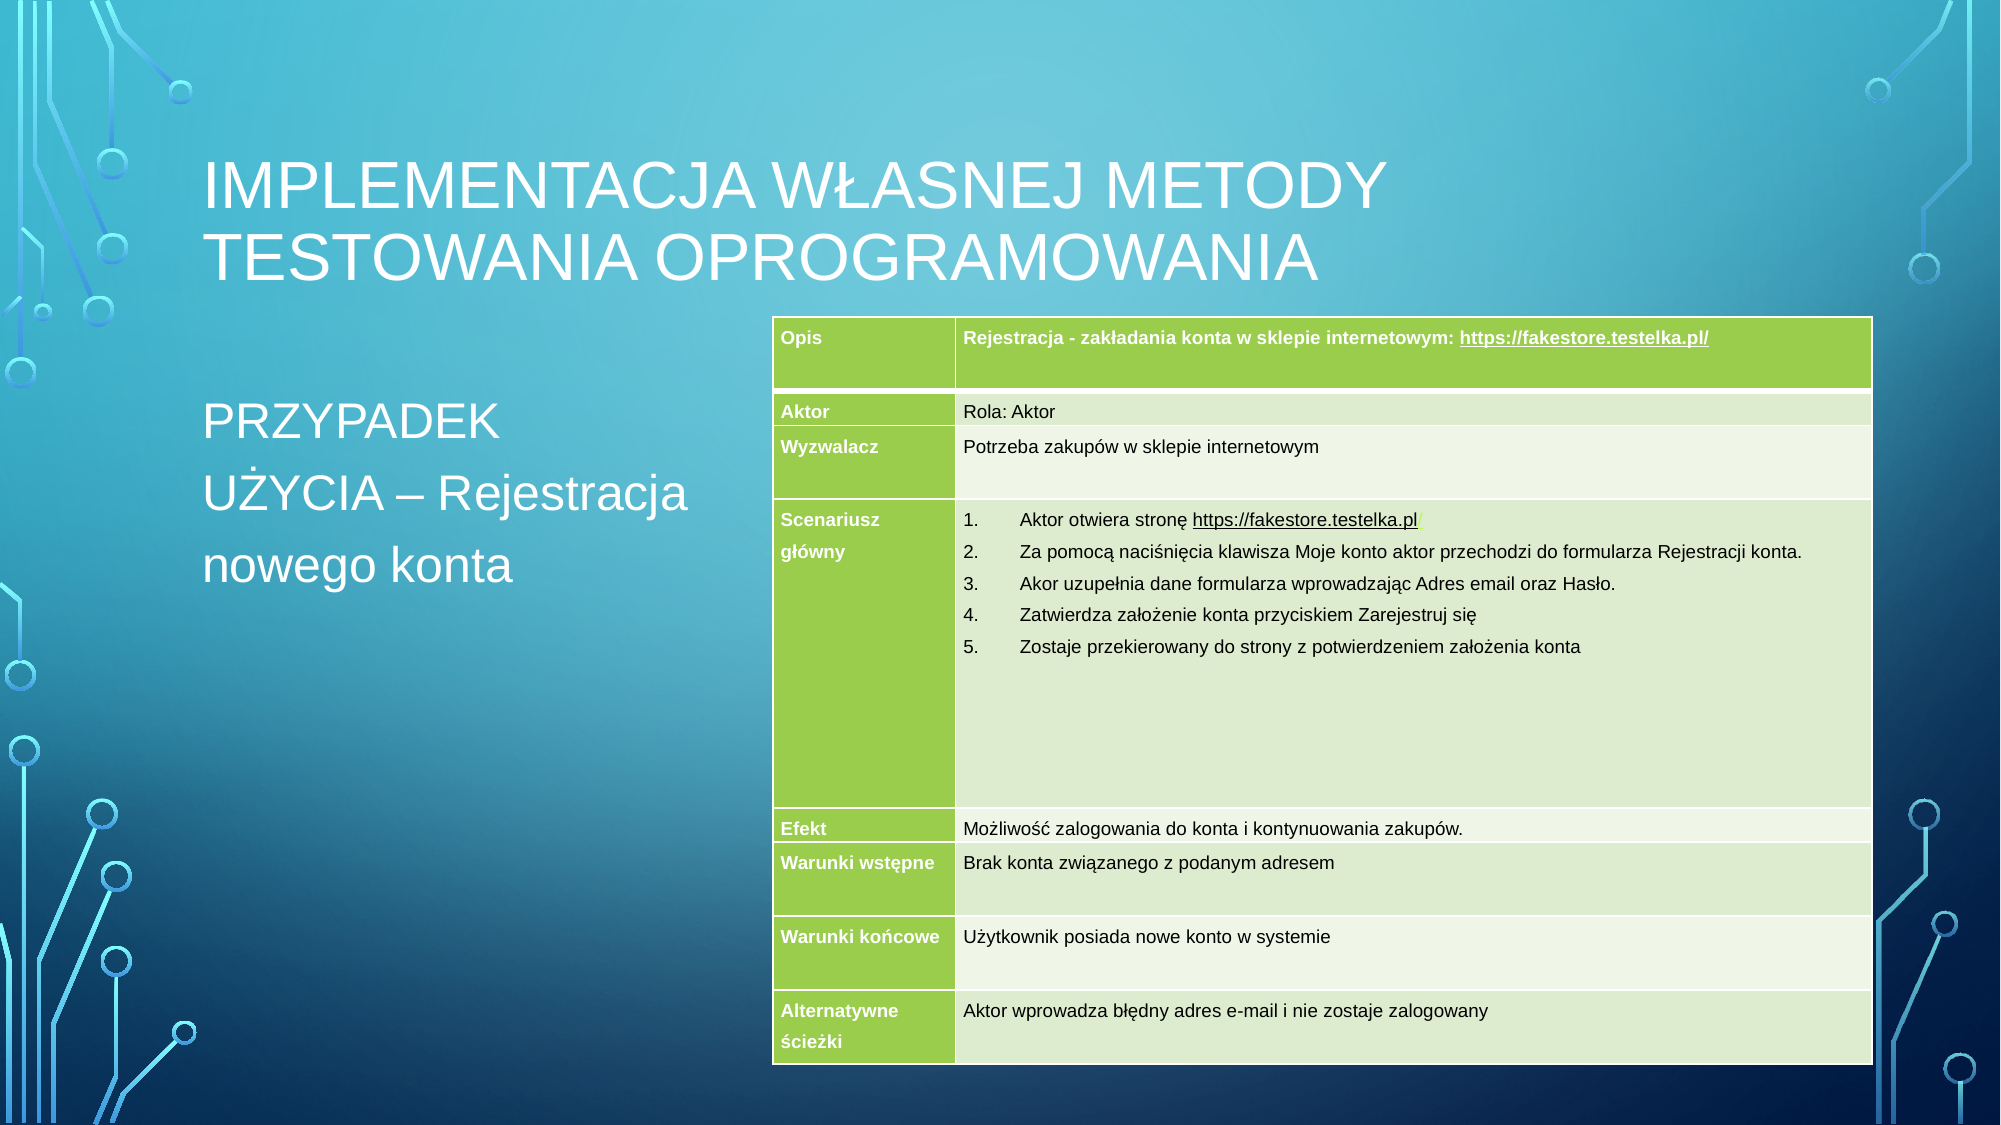

# Implementacja własnej metody testowania oprogramowania
| Opis | Rejestracja - zakładania konta w sklepie internetowym: https://fakestore.testelka.pl/ |
| --- | --- |
| Aktor | Rola: Aktor |
| Wyzwalacz | Potrzeba zakupów w sklepie internetowym |
| Scenariusz główny | Aktor otwiera stronę https://fakestore.testelka.pl/ Za pomocą naciśnięcia klawisza Moje konto aktor przechodzi do formularza Rejestracji konta. Akor uzupełnia dane formularza wprowadzając Adres email oraz Hasło. Zatwierdza założenie konta przyciskiem Zarejestruj się Zostaje przekierowany do strony z potwierdzeniem założenia konta |
| Efekt | Możliwość zalogowania do konta i kontynuowania zakupów. |
| Warunki wstępne | Brak konta związanego z podanym adresem |
| Warunki końcowe | Użytkownik posiada nowe konto w systemie |
| Alternatywne ścieżki | Aktor wprowadza błędny adres e-mail i nie zostaje zalogowany |
PRZYPADEK UŻYCIA – Rejestracja nowego konta